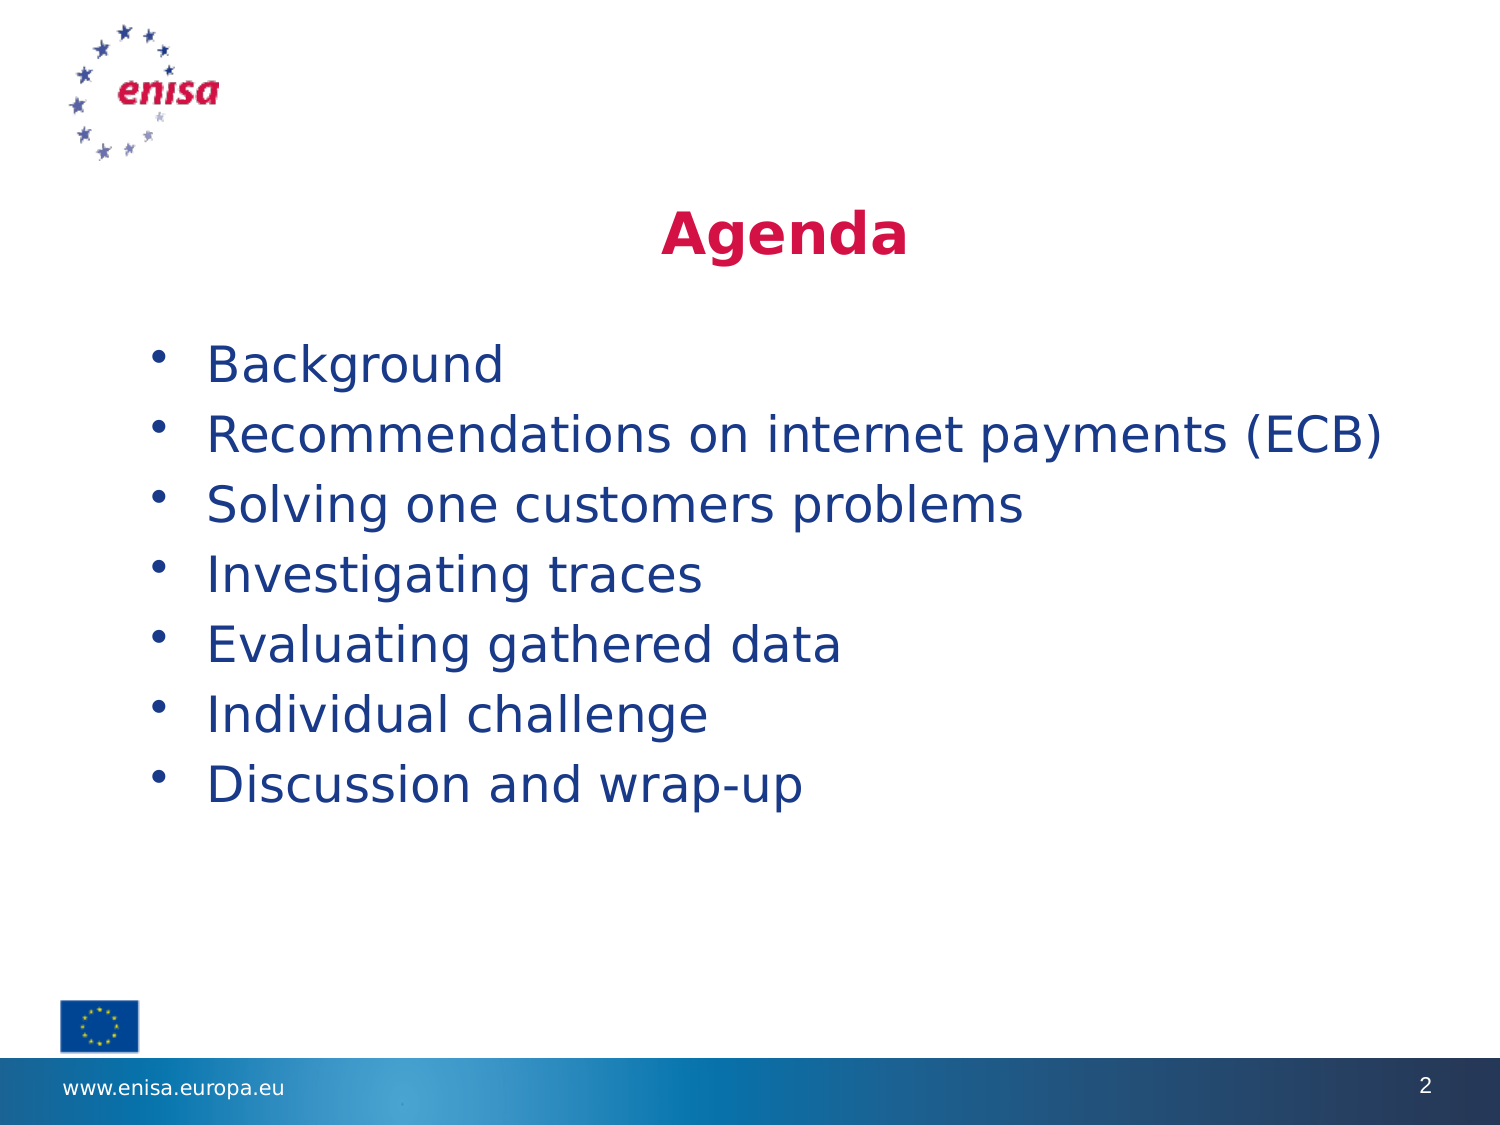

# Agenda
Background
Recommendations on internet payments (ECB)
Solving one customers problems
Investigating traces
Evaluating gathered data
Individual challenge
Discussion and wrap-up